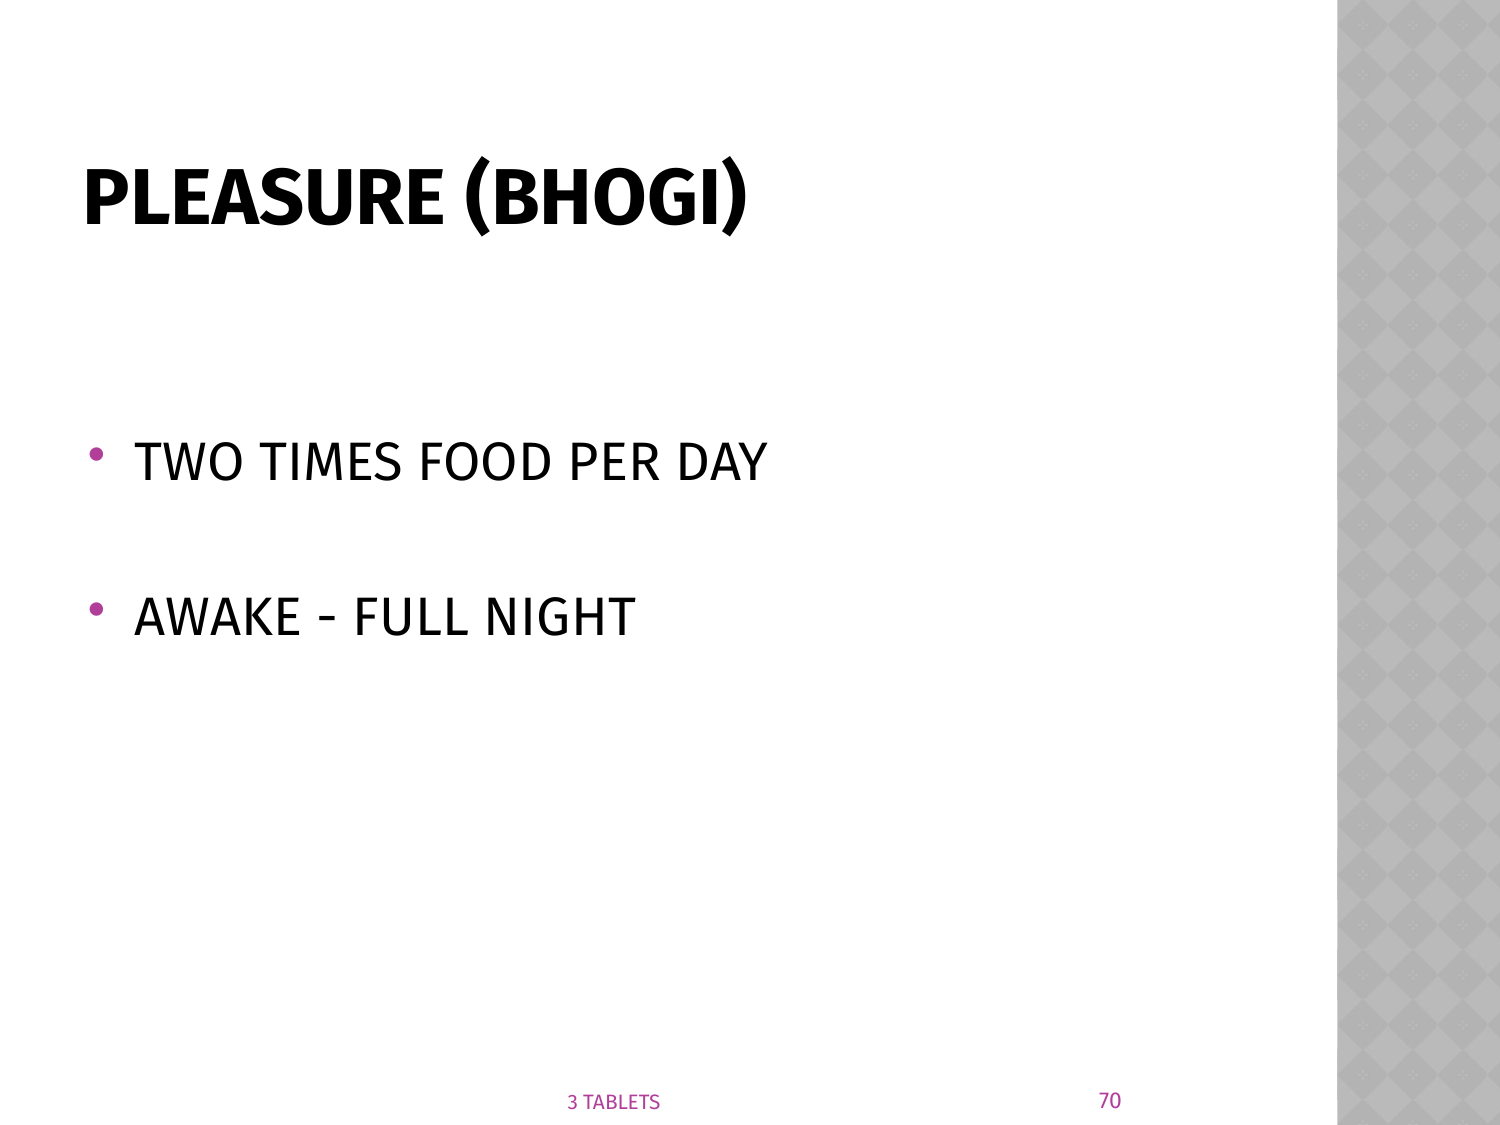

# PLEASURE (BHOGI)

TWO TIMES FOOD PER DAY

AWAKE - FULL NIGHT
70
3 TABLETS